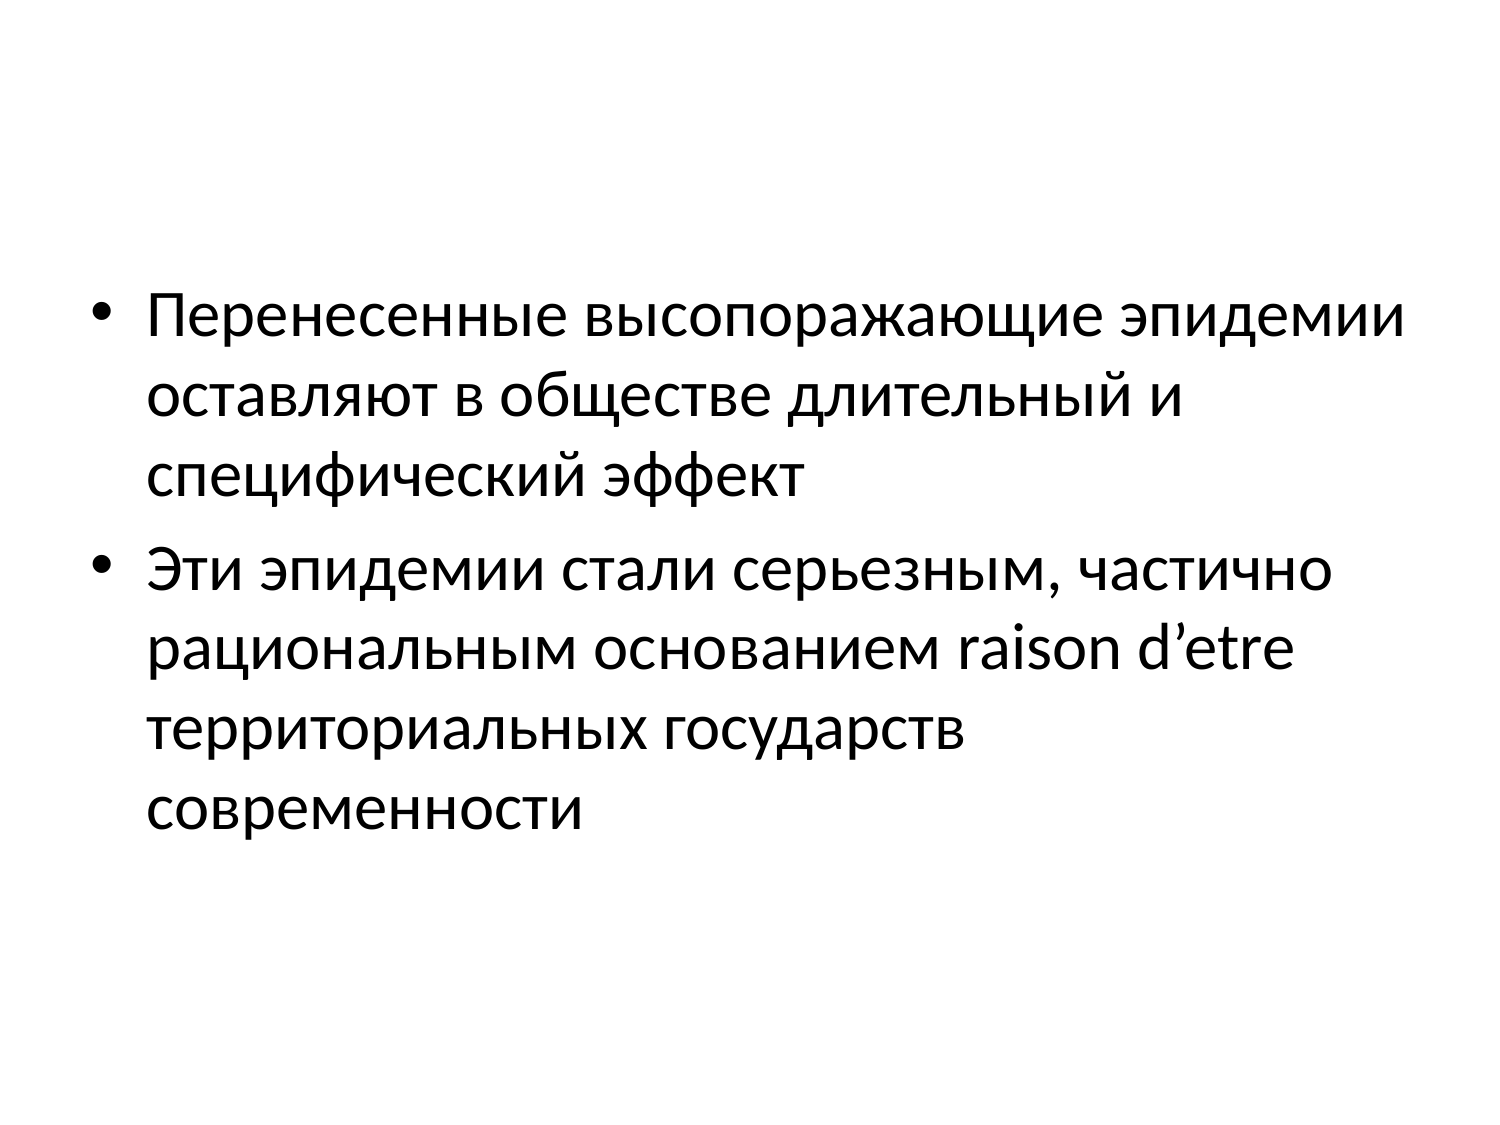

#
Перенесенные высопоражающие эпидемии оставляют в обществе длительный и специфический эффект
Эти эпидемии стали серьезным, частично рациональным основанием raison d’etre территориальных государств современности